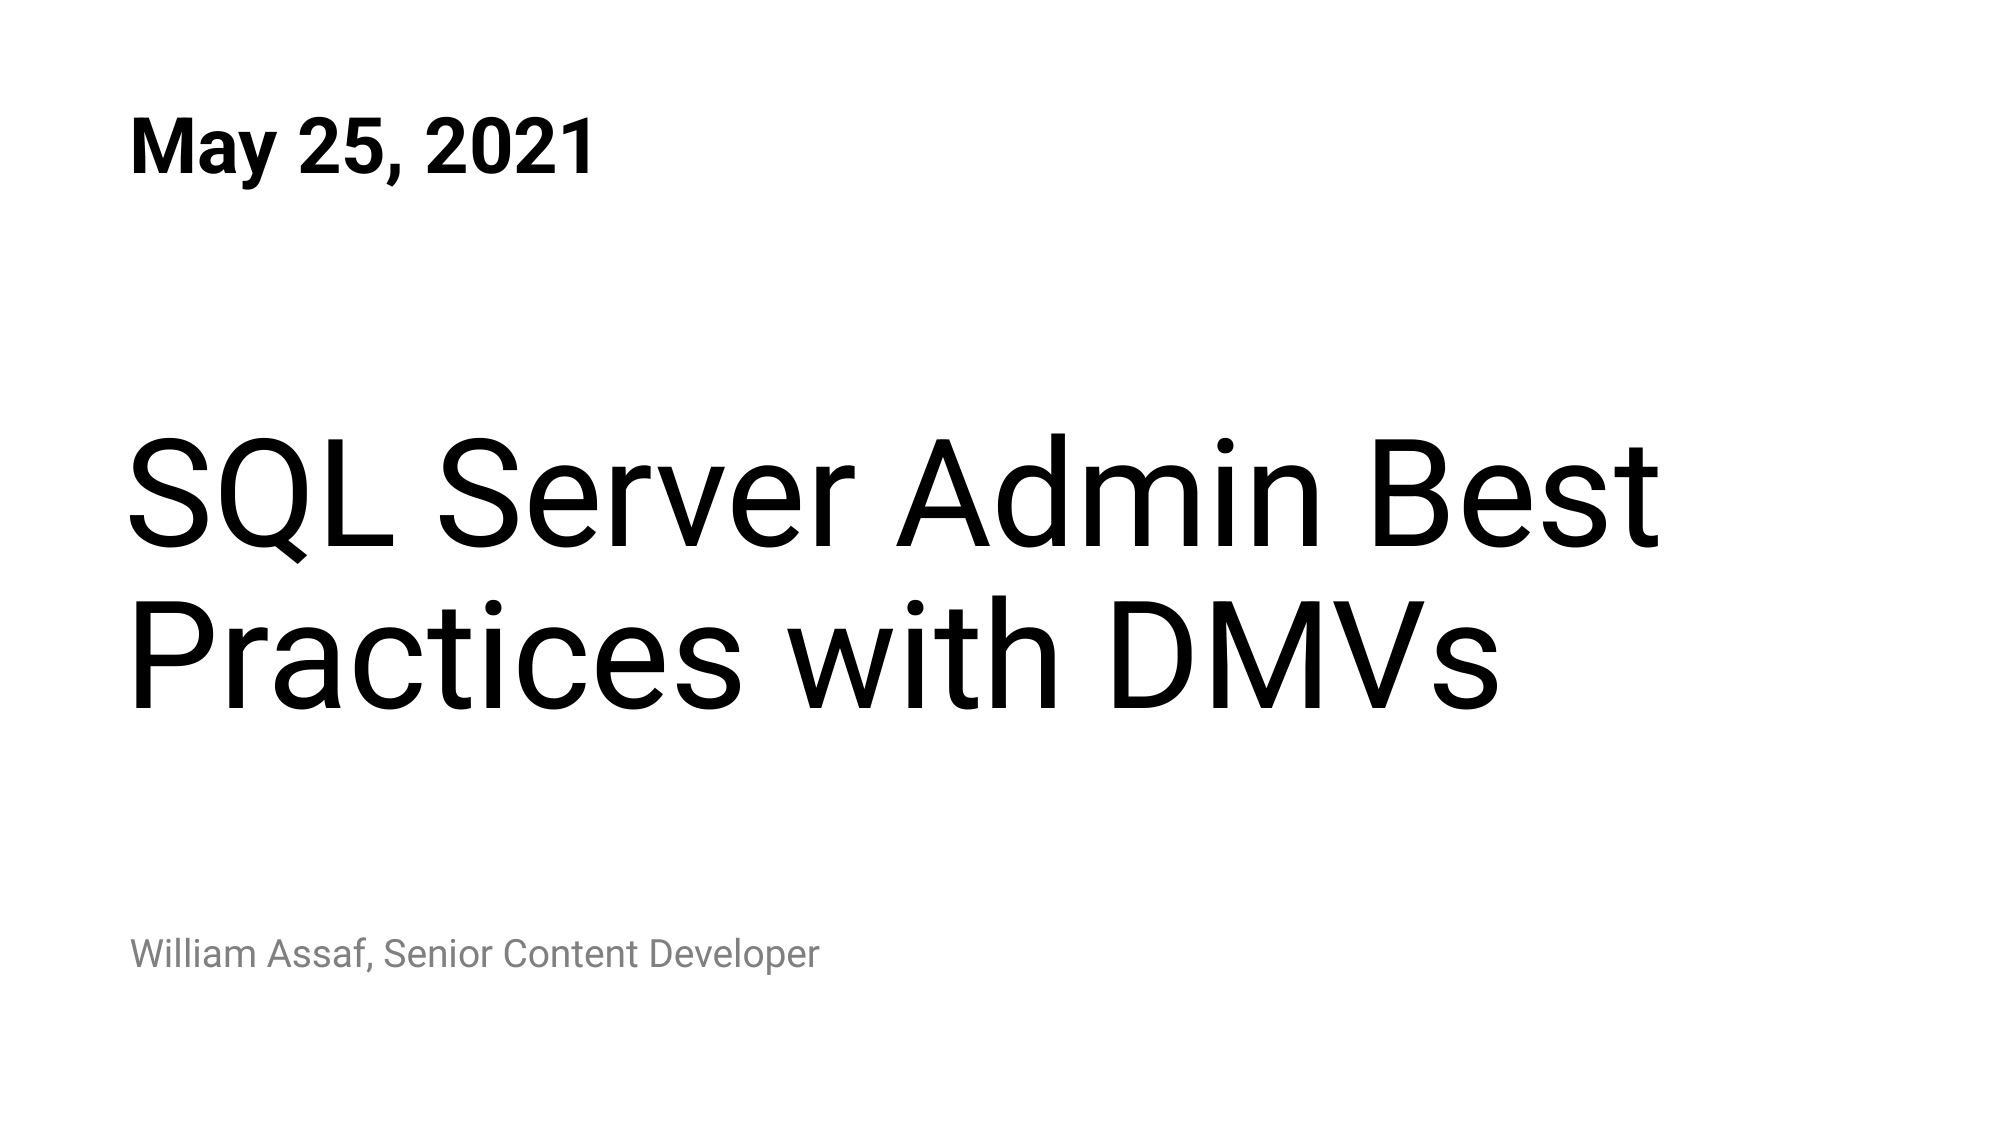

May 25, 2021
SQL Server Admin Best Practices with DMVs
William Assaf, Senior Content Developer